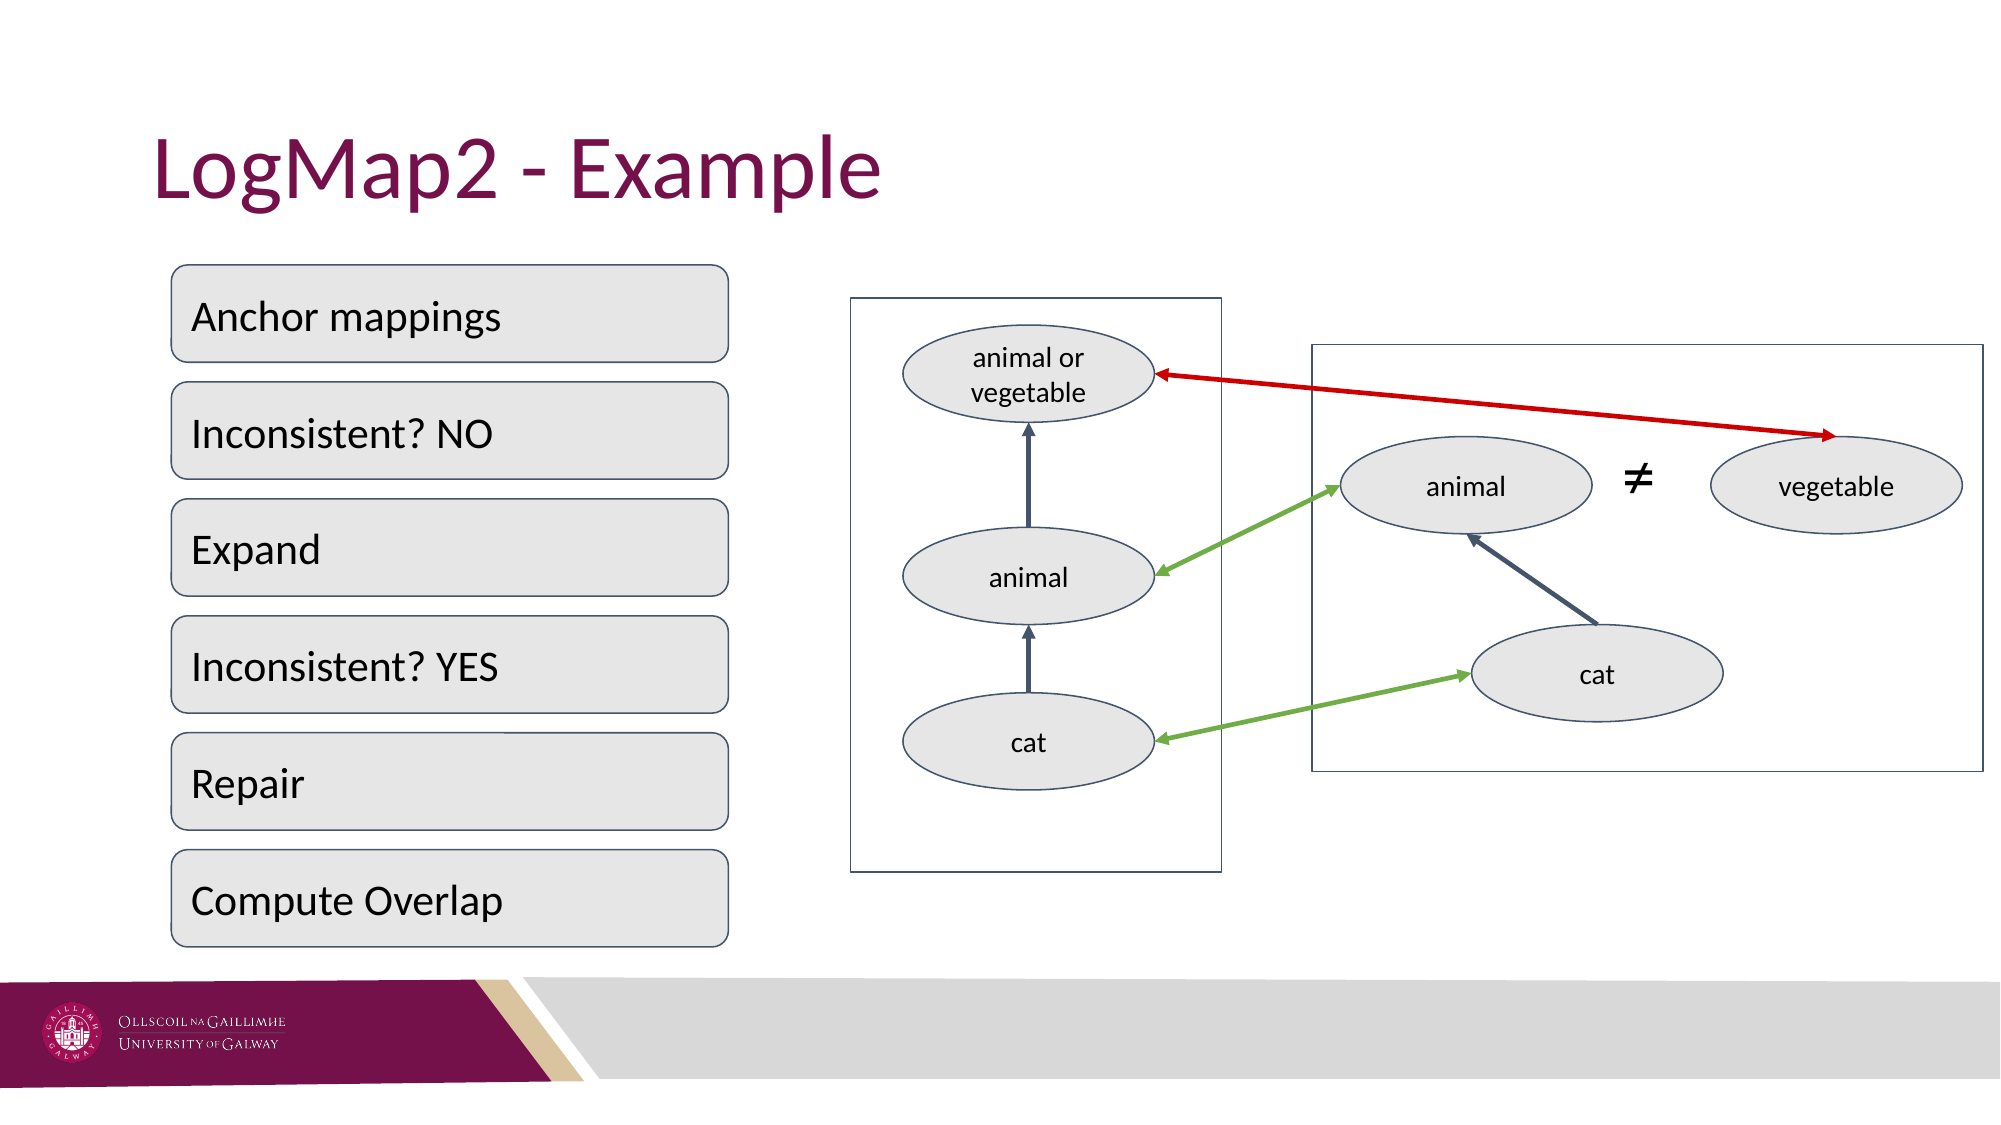

# LogMap2 - Example
Anchor mappings

animal or vegetable

Inconsistent? NO
≠
animal
vegetable
Expand
animal
Inconsistent? YES
cat
cat
Repair
Compute Overlap